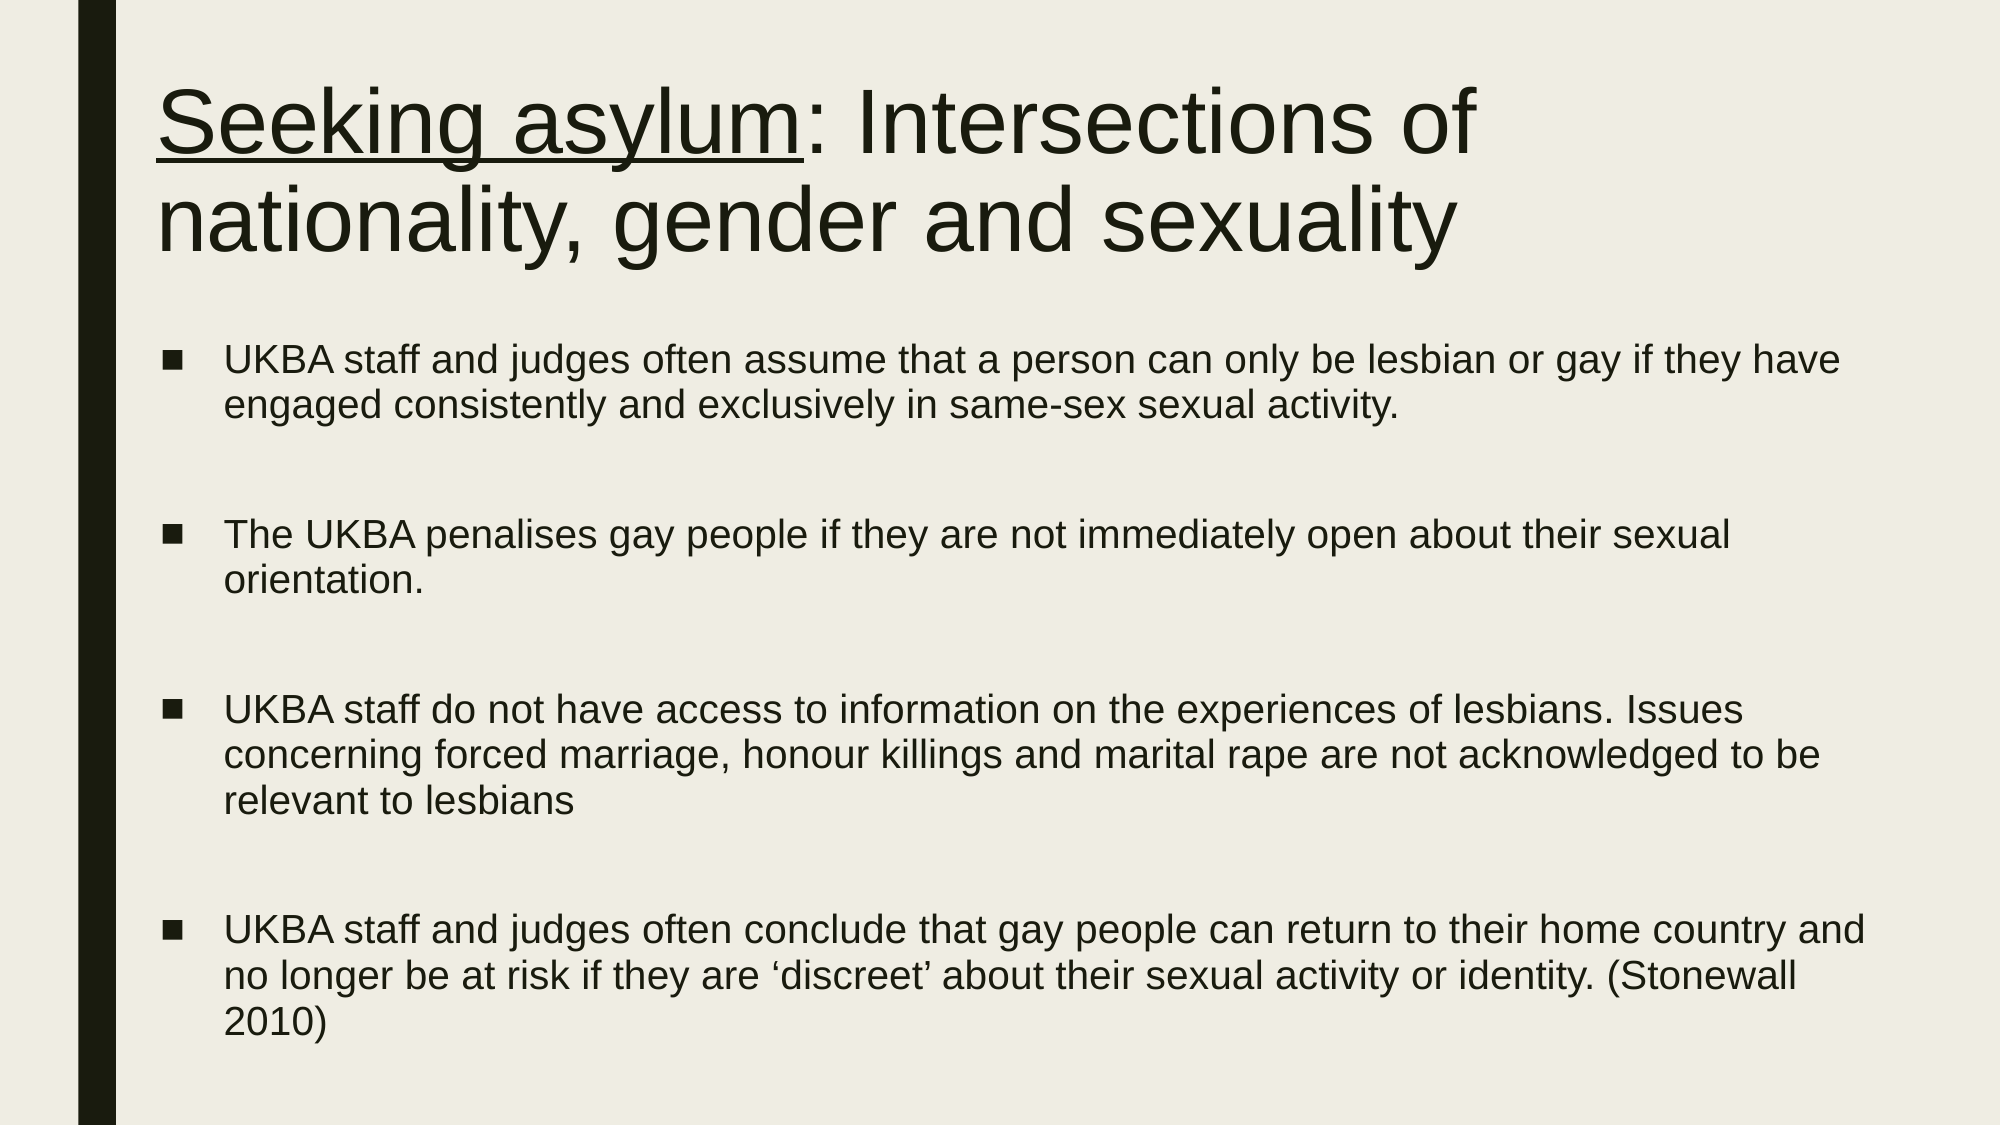

# Seeking asylum: Intersections of nationality, gender and sexuality

UKBA staff and judges often assume that a person can only be lesbian or gay if they have engaged consistently and exclusively in same-sex sexual activity.

The UKBA penalises gay people if they are not immediately open about their sexual orientation.

UKBA staff do not have access to information on the experiences of lesbians. Issues concerning forced marriage, honour killings and marital rape are not acknowledged to be relevant to lesbians

UKBA staff and judges often conclude that gay people can return to their home country and no longer be at risk if they are ‘discreet’ about their sexual activity or identity. (Stonewall 2010)